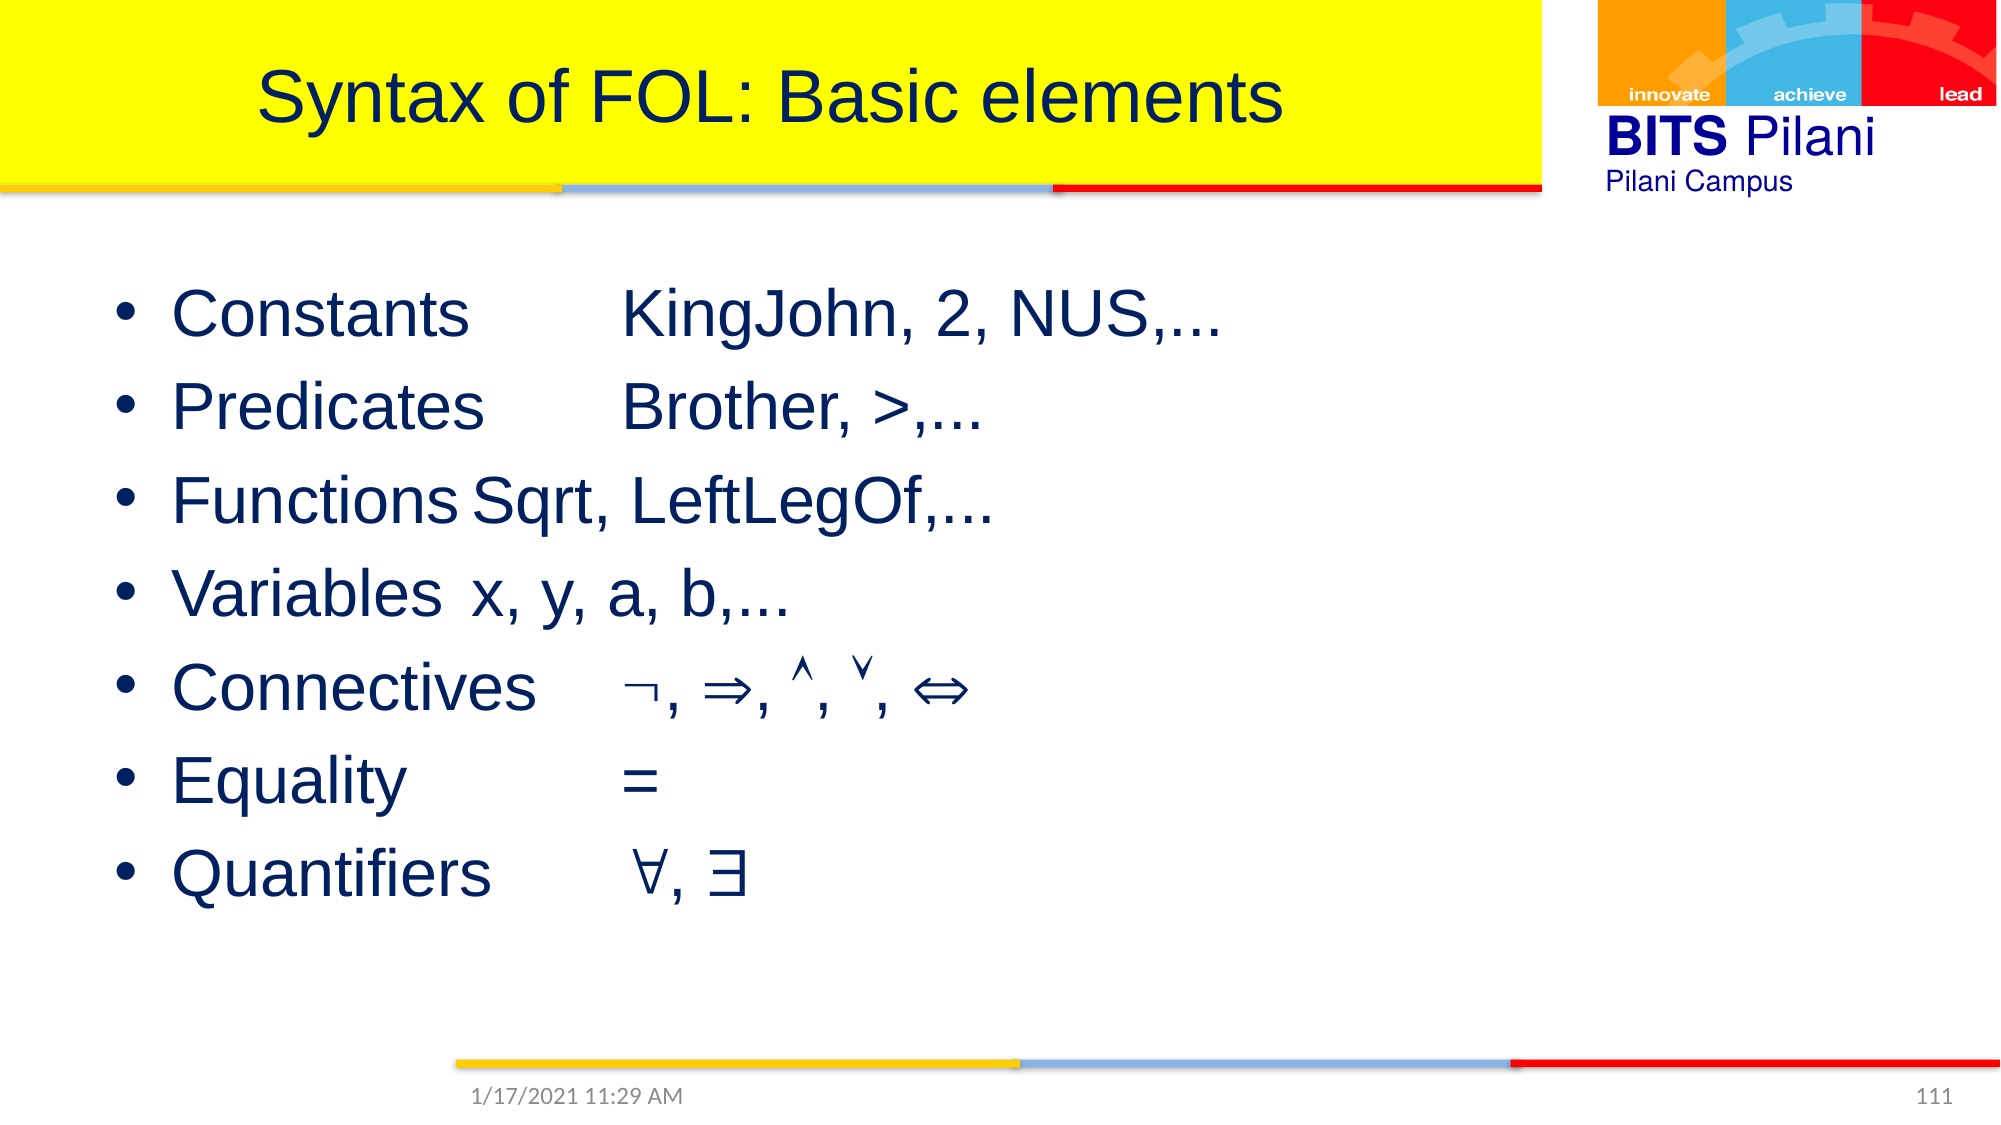

# Syntax of FOL: Basic elements
Constants	KingJohn, 2, NUS,...
Predicates	Brother, >,...
Functions	Sqrt, LeftLegOf,...
Variables	x, y, a, b,...
Connectives	¬, ⇒, ∧, ∨, ⇔
Equality		=
Quantifiers  	∀, ∃
1/17/2021 11:29 AM
111